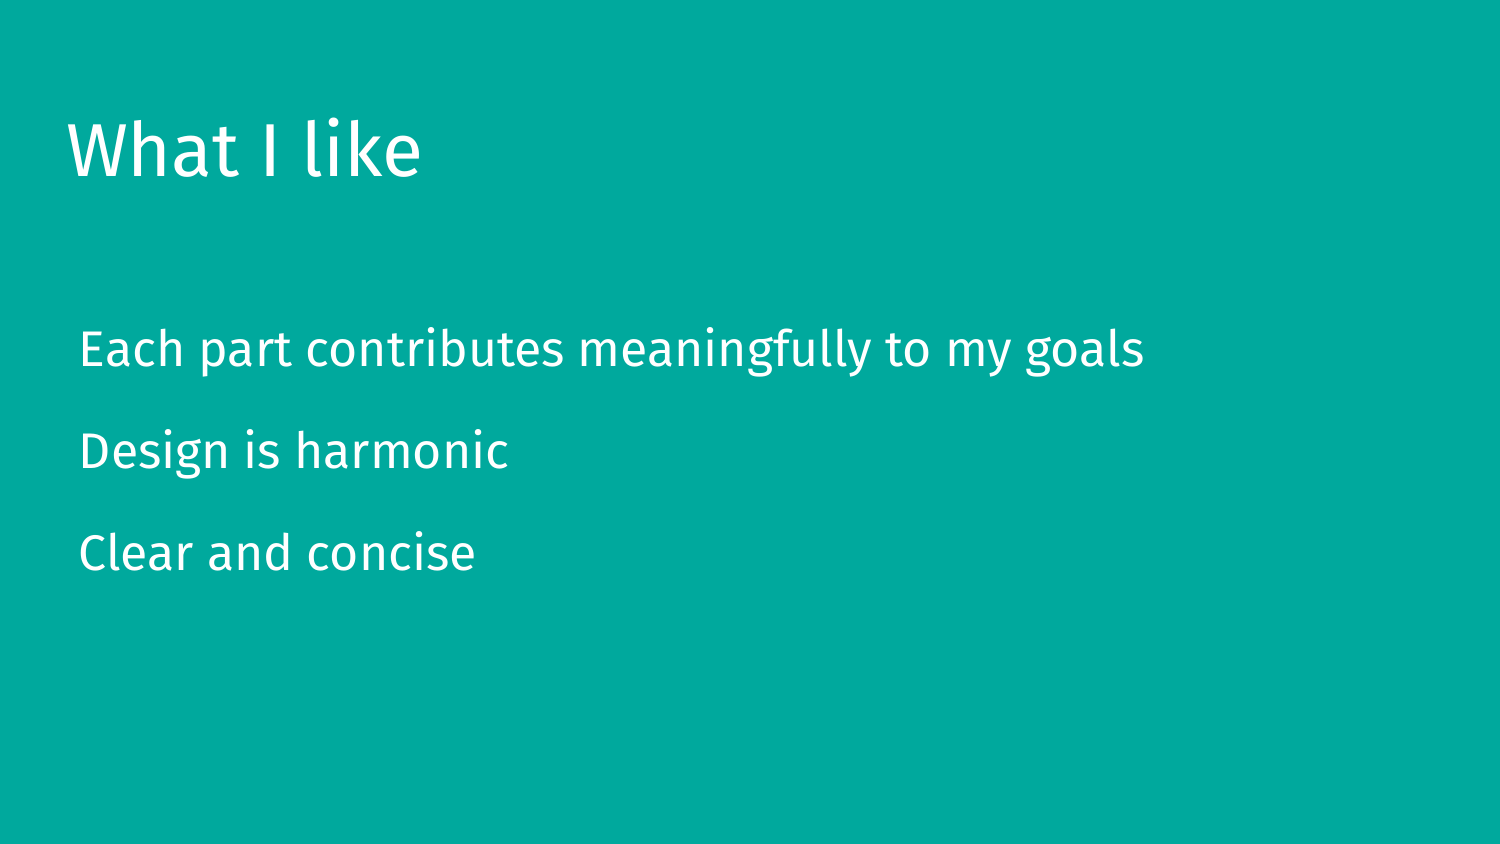

# What I like

Each part contributes meaningfully to my goals
Design is harmonic
Clear and concise